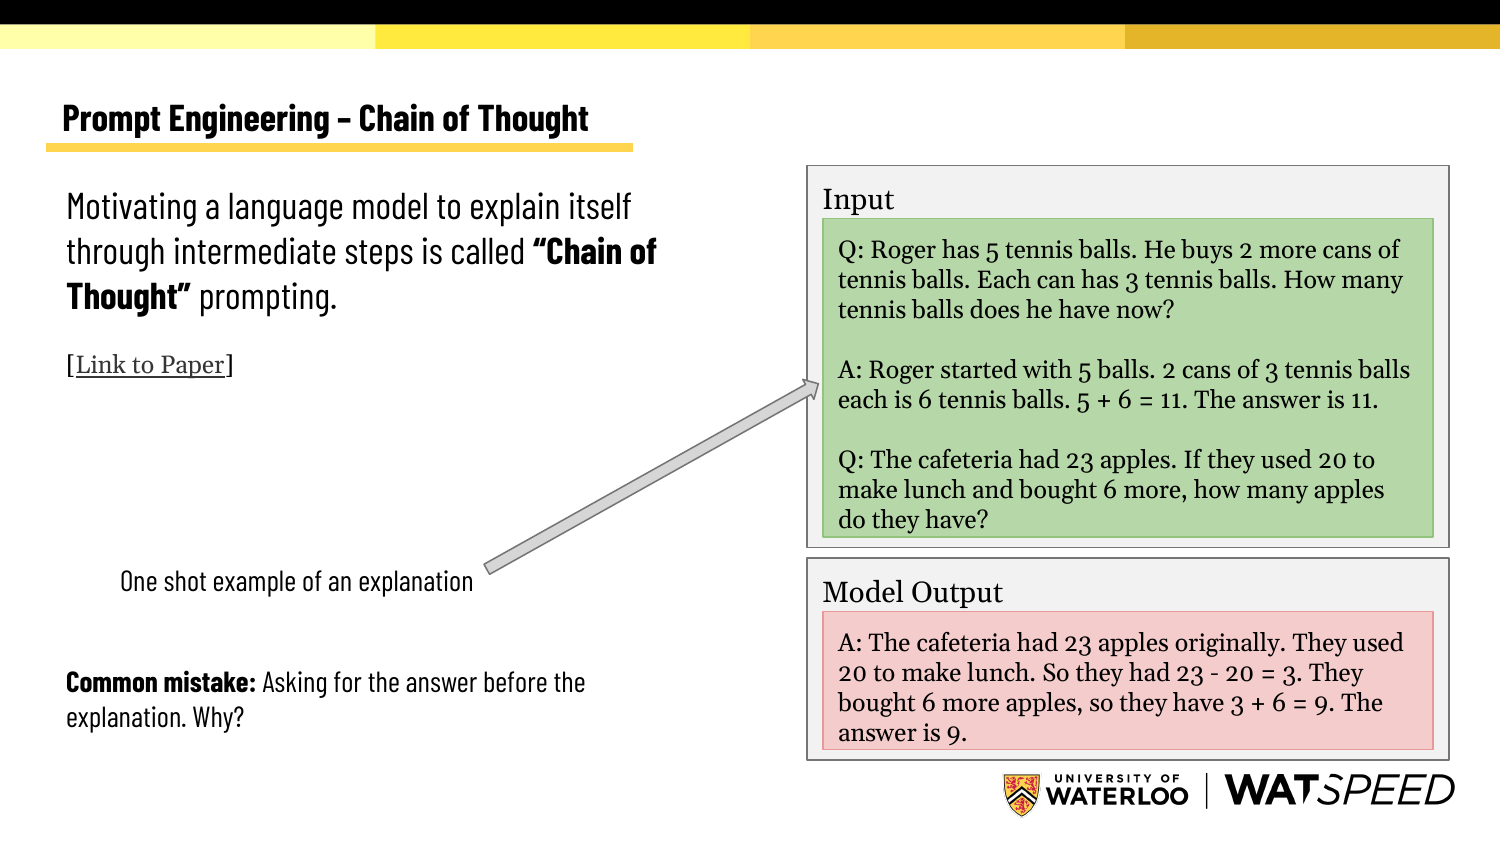

# Prompt Engineering – Chain of Thought
Input
Motivating a language model to explain itself through intermediate steps is called “Chain of Thought” prompting.
Q: Roger has 5 tennis balls. He buys 2 more cans of tennis balls. Each can has 3 tennis balls. How many tennis balls does he have now?

A: Roger started with 5 balls. 2 cans of 3 tennis balls each is 6 tennis balls. 5 + 6 = 11. The answer is 11.

Q: The cafeteria had 23 apples. If they used 20 to make lunch and bought 6 more, how many apples do they have?
[Link to Paper]

One shot example of an explanation
Model Output
A: The cafeteria had 23 apples originally. They used 20 to make lunch. So they had 23 - 20 = 3. They bought 6 more apples, so they have 3 + 6 = 9. The answer is 9.
Common mistake: Asking for the answer before the explanation. Why?